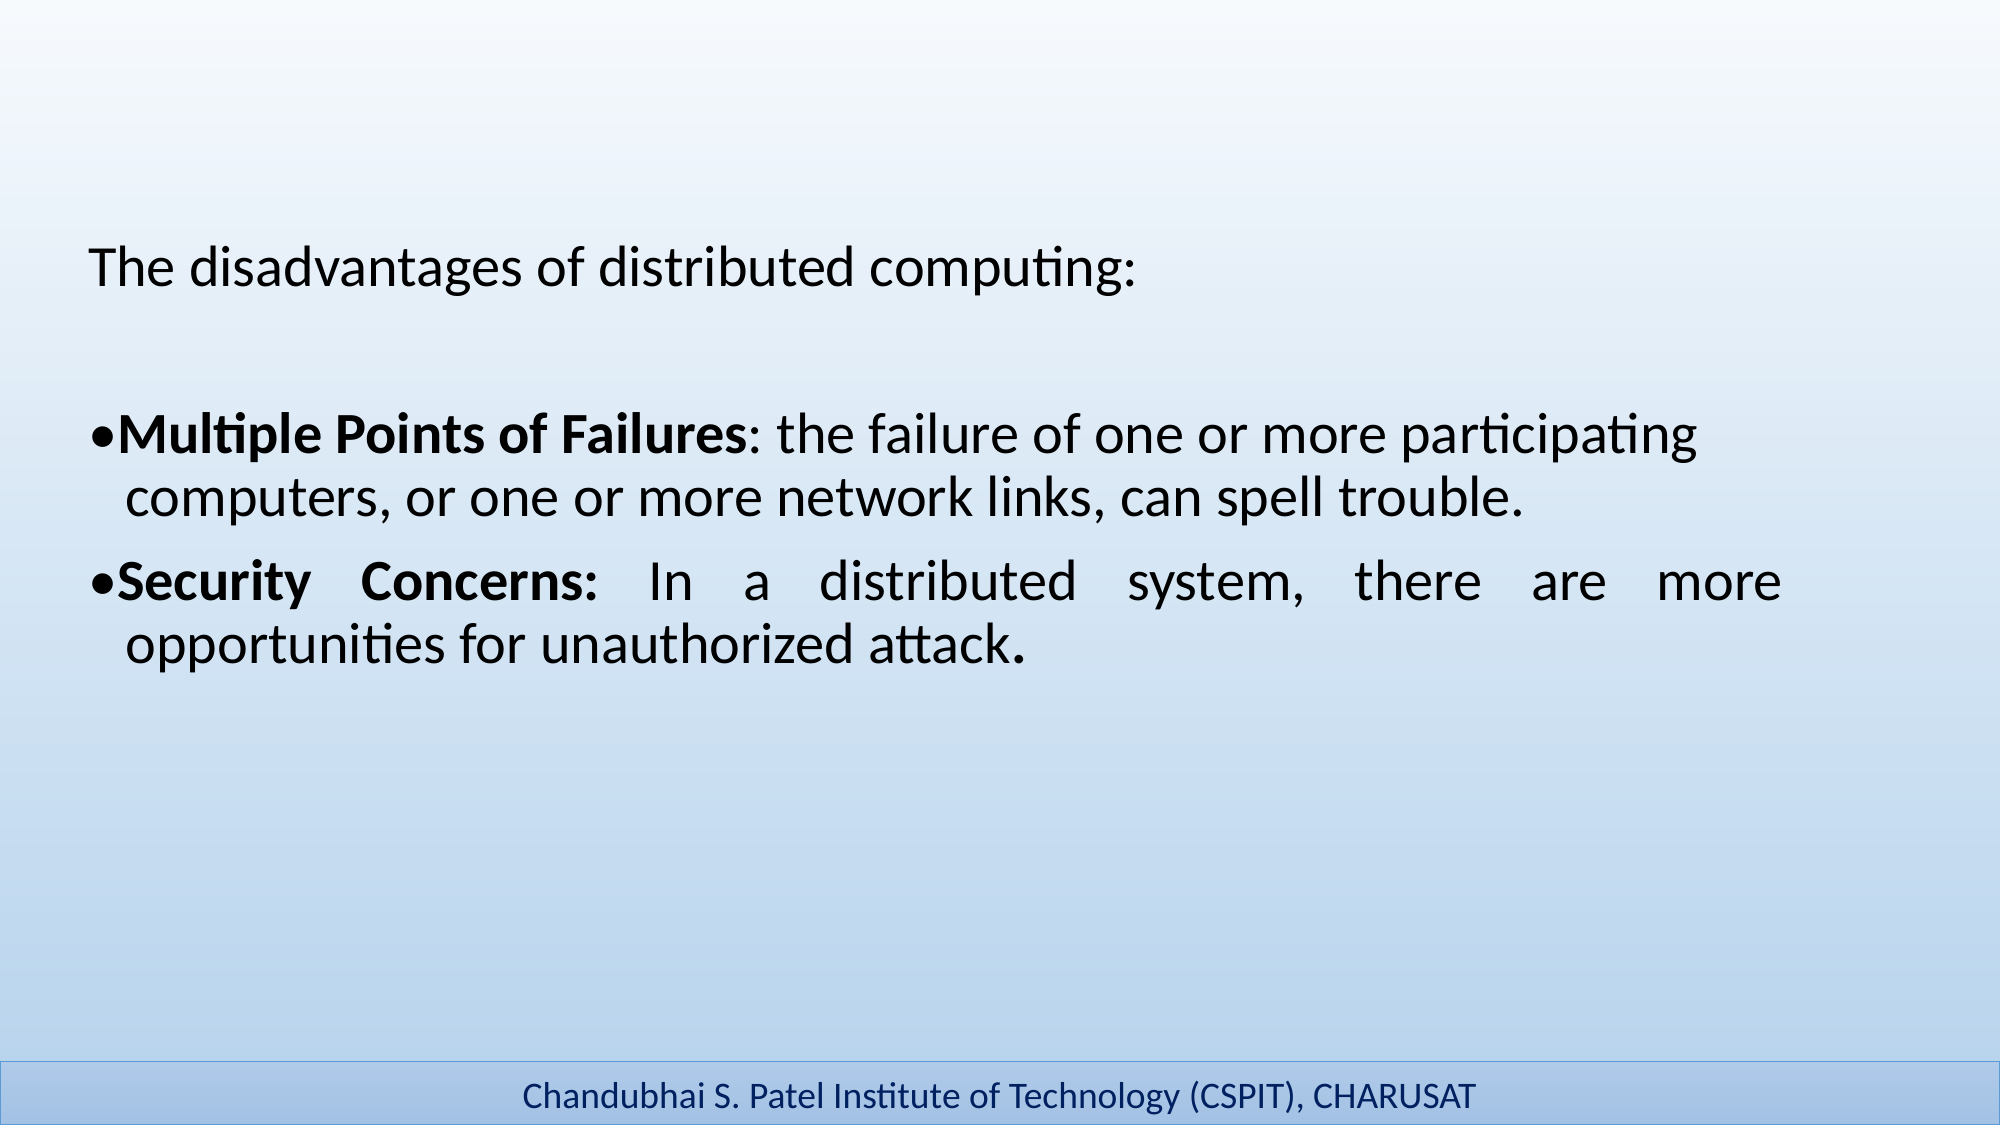

The disadvantages of distributed computing:

•Multiple Points of Failures: the failure of one or more participating computers, or one or more network links, can spell trouble.
•Security Concerns: In a distributed system, there are more opportunities for unauthorized attack.

Arpita Shah
10